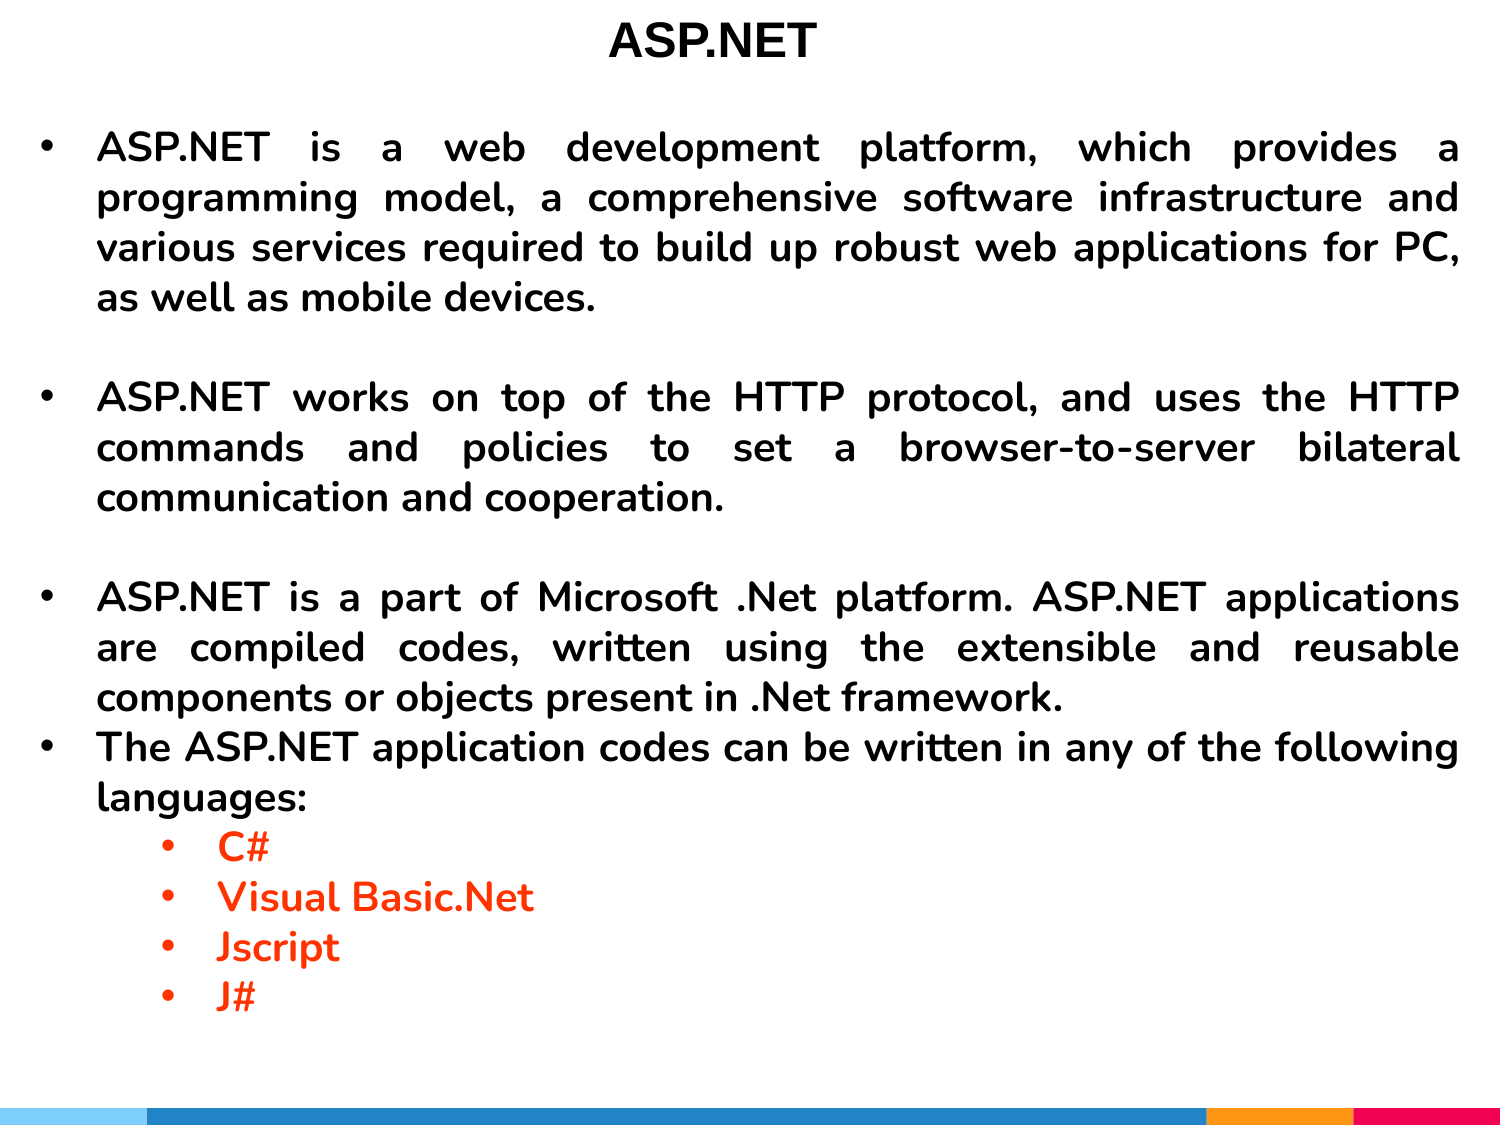

ASP.NET
ASP.NET is a web development platform, which provides a programming model, a comprehensive software infrastructure and various services required to build up robust web applications for PC, as well as mobile devices.

ASP.NET works on top of the HTTP protocol, and uses the HTTP commands and policies to set a browser-to-server bilateral communication and cooperation.

ASP.NET is a part of Microsoft .Net platform. ASP.NET applications are compiled codes, written using the extensible and reusable components or objects present in .Net framework.
The ASP.NET application codes can be written in any of the following languages:
C#
Visual Basic.Net
Jscript
J#